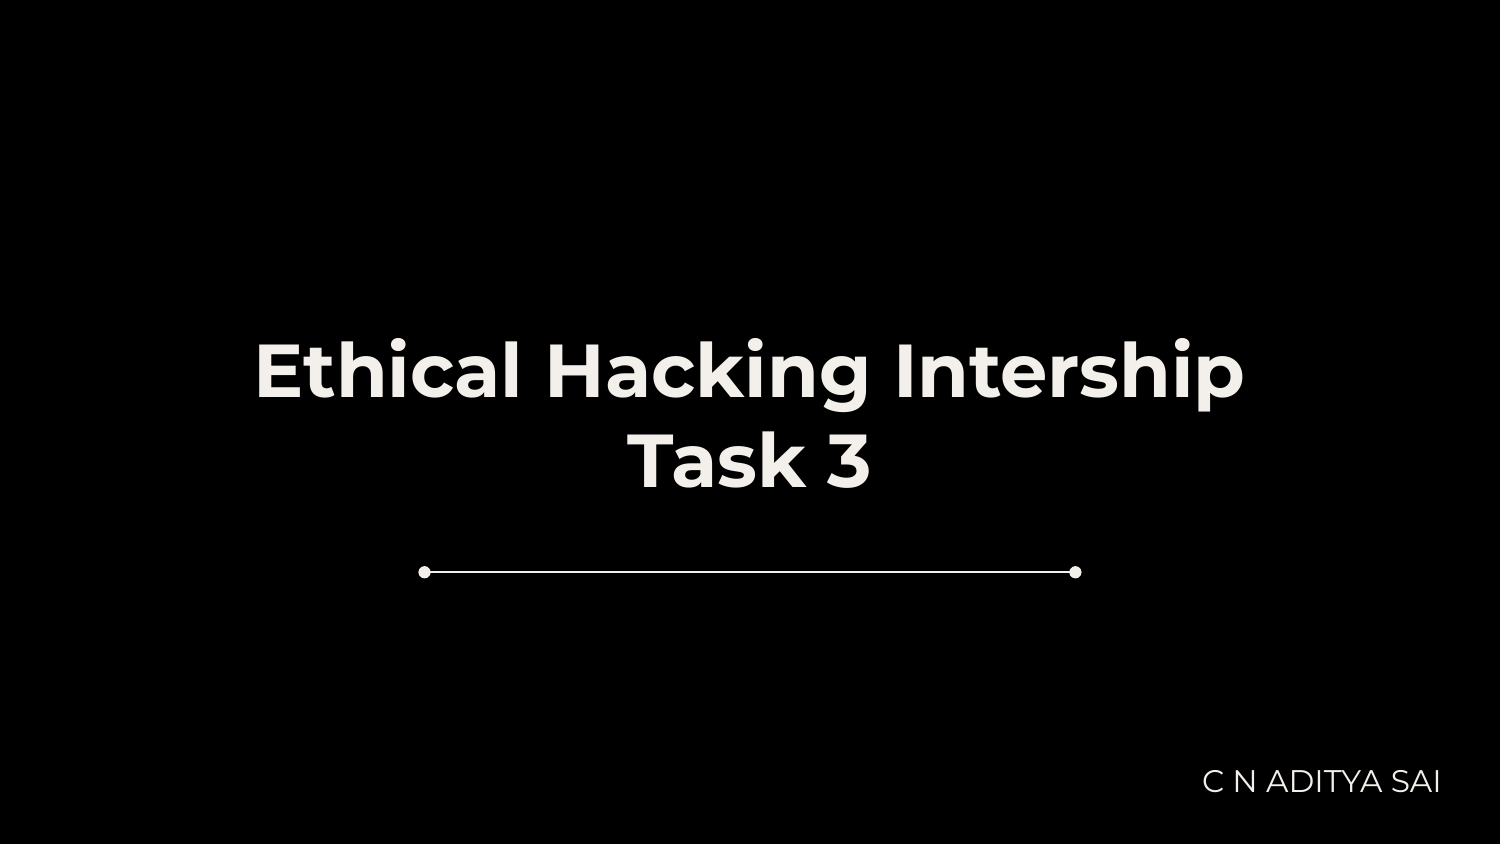

# Ethical Hacking Intership Task 3
C N ADITYA SAI